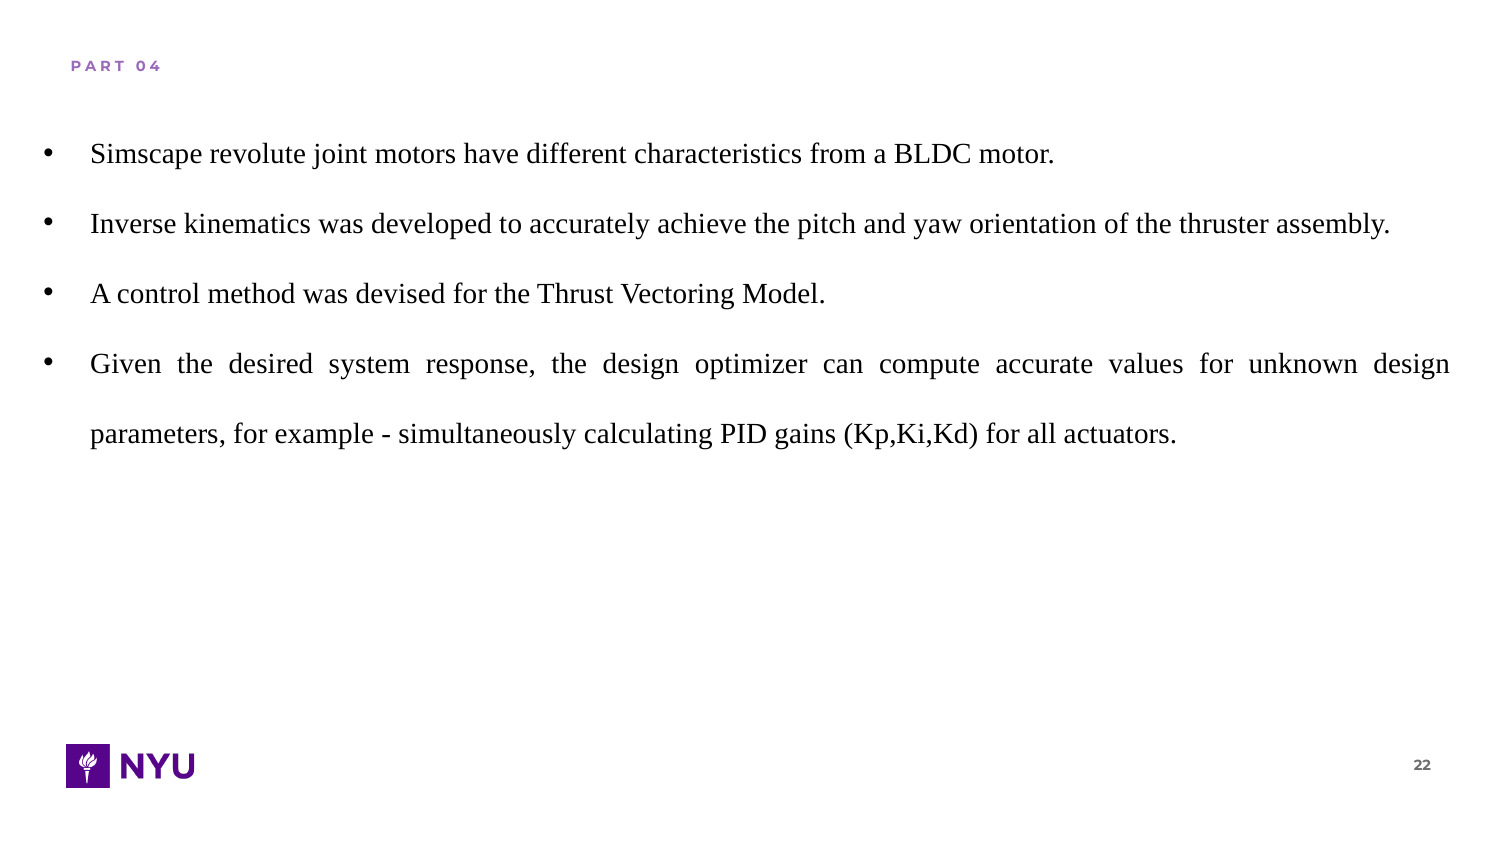

P A R T   0 4
Simscape revolute joint motors have different characteristics from a BLDC motor.
Inverse kinematics was developed to accurately achieve the pitch and yaw orientation of the thruster assembly.
A control method was devised for the Thrust Vectoring Model.
Given the desired system response, the design optimizer can compute accurate values for unknown design parameters, for example - simultaneously calculating PID gains (Kp,Ki,Kd) for all actuators.